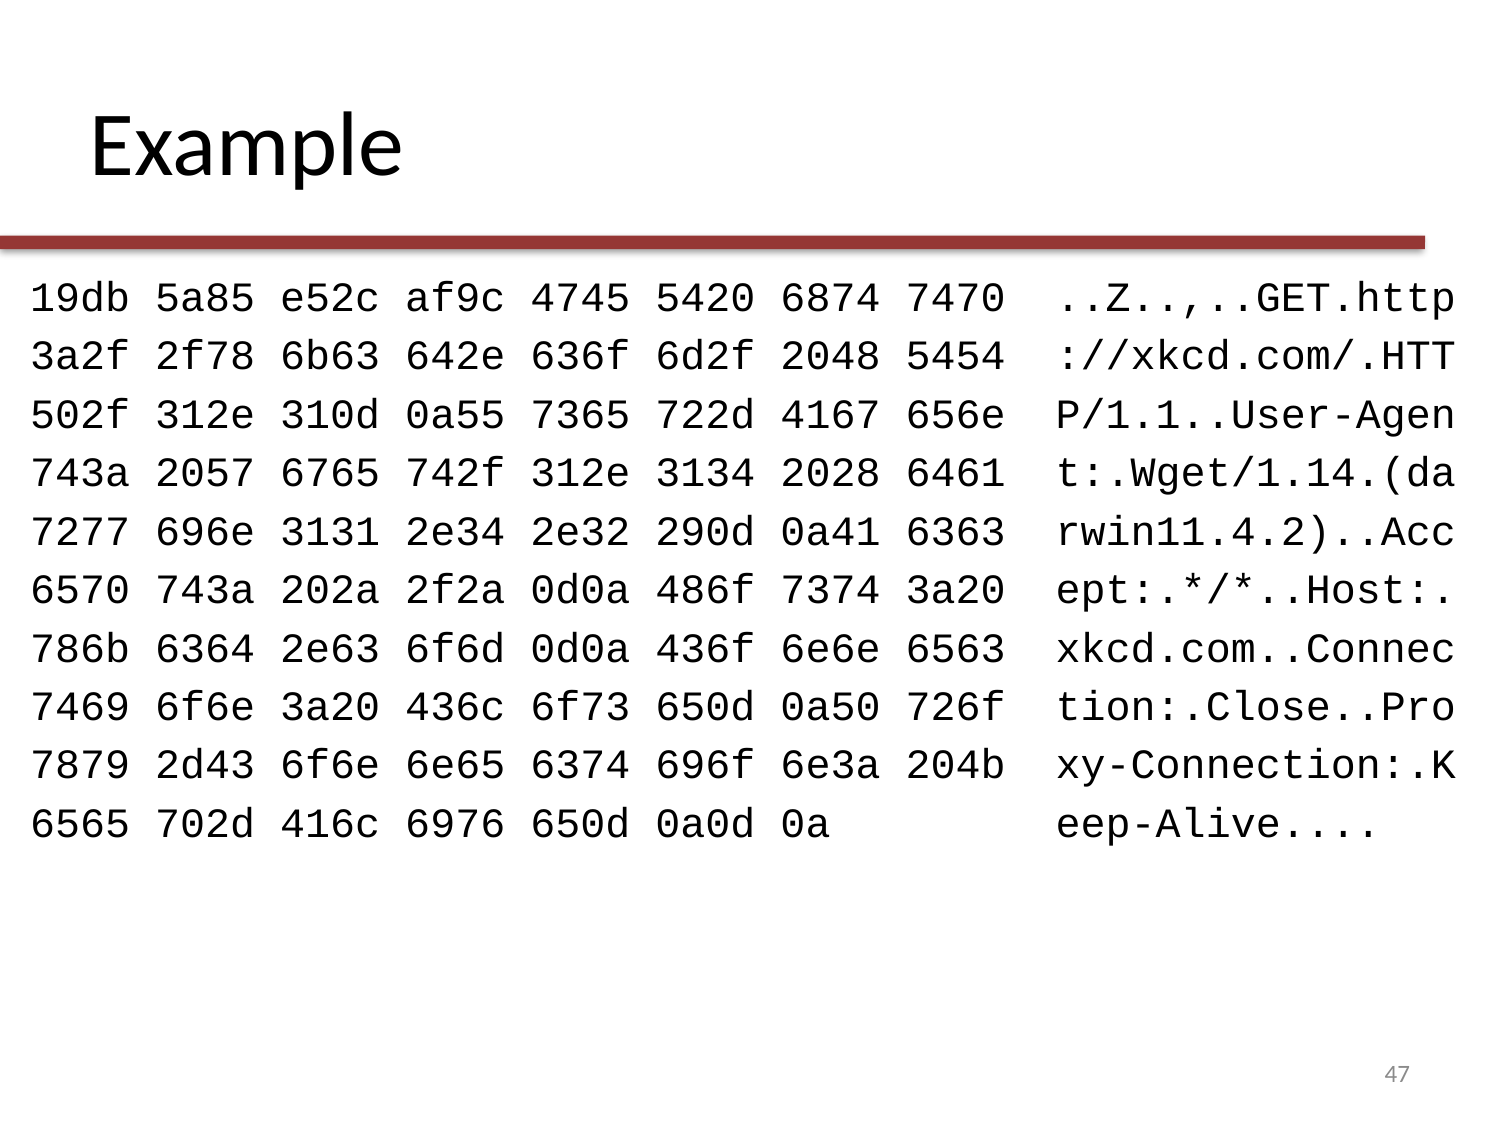

Example
19db 5a85 e52c af9c 4745 5420 6874 7470  ..Z..,..GET.http
3a2f 2f78 6b63 642e 636f 6d2f 2048 5454  ://xkcd.com/.HTT
502f 312e 310d 0a55 7365 722d 4167 656e  P/1.1..User-Agen
743a 2057 6765 742f 312e 3134 2028 6461  t:.Wget/1.14.(da
7277 696e 3131 2e34 2e32 290d 0a41 6363  rwin11.4.2)..Acc
6570 743a 202a 2f2a 0d0a 486f 7374 3a20  ept:.*/*..Host:.
786b 6364 2e63 6f6d 0d0a 436f 6e6e 6563  xkcd.com..Connec
7469 6f6e 3a20 436c 6f73 650d 0a50 726f  tion:.Close..Pro
7879 2d43 6f6e 6e65 6374 696f 6e3a 204b  xy-Connection:.K
6565 702d 416c 6976 650d 0a0d 0a         eep-Alive....
47